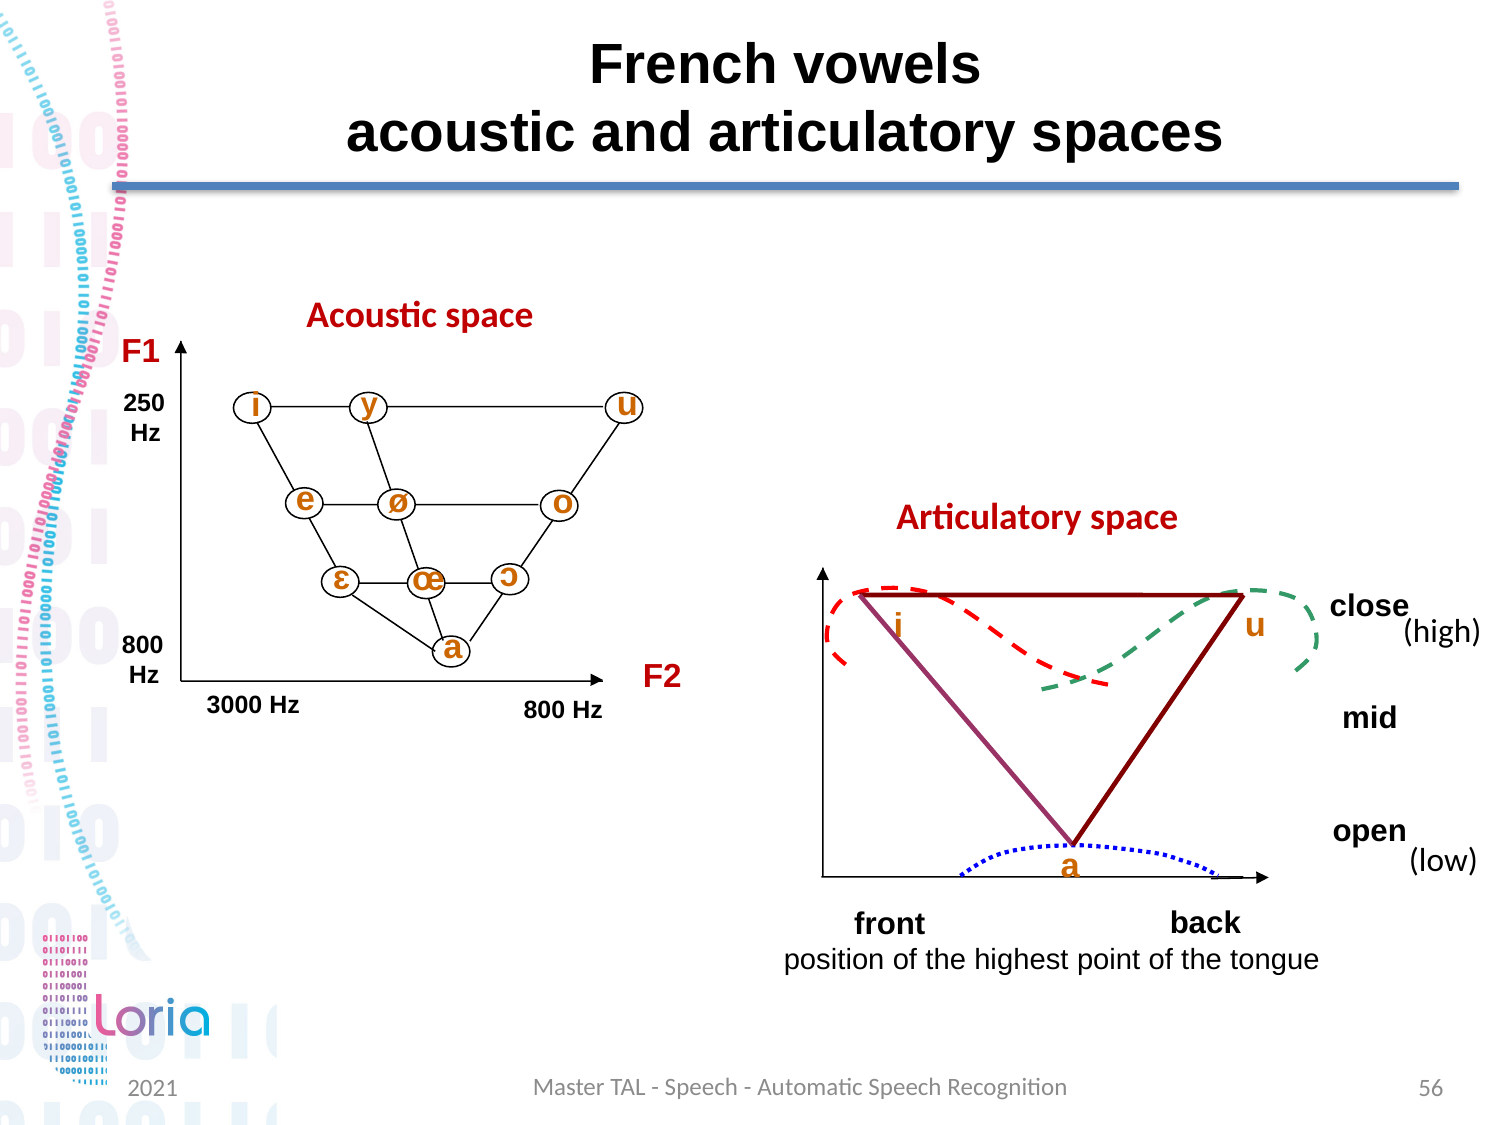

# French vowels acoustic and articulatory spaces
Acoustic space
F1

u
i
y
250
 Hz

e
ø
o

ɔ
ɛ
œ

a
800
 Hz

F2

3000 Hz

800 Hz
Articulatory space

close

mid

open

u
i
a

back
front
position of the highest point of the tongue
(high)
(low)
Master TAL - Speech - Automatic Speech Recognition
2021
56